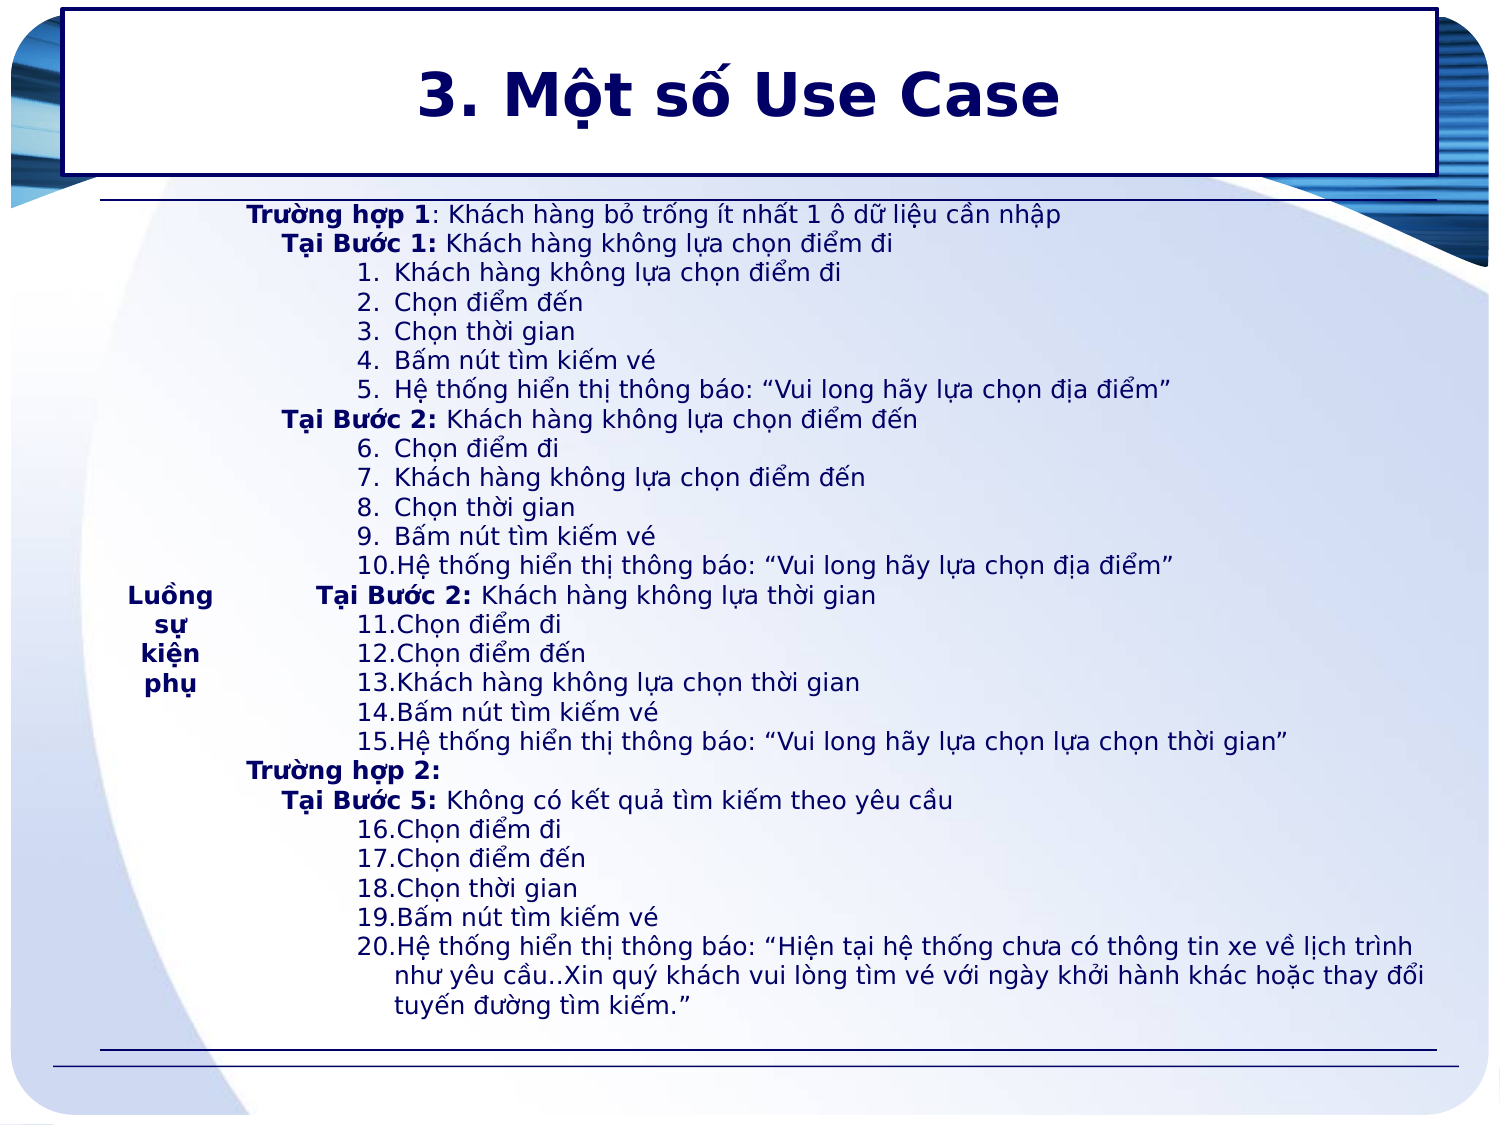

# 3. Một số Use Case
| Luồng sự kiện phụ | Trường hợp 1: Khách hàng bỏ trống ít nhất 1 ô dữ liệu cần nhập Tại Bước 1: Khách hàng không lựa chọn điểm đi Khách hàng không lựa chọn điểm đi Chọn điểm đến Chọn thời gian Bấm nút tìm kiếm vé Hệ thống hiển thị thông báo: “Vui long hãy lựa chọn địa điểm” Tại Bước 2: Khách hàng không lựa chọn điểm đến Chọn điểm đi Khách hàng không lựa chọn điểm đến Chọn thời gian Bấm nút tìm kiếm vé Hệ thống hiển thị thông báo: “Vui long hãy lựa chọn địa điểm” Tại Bước 2: Khách hàng không lựa thời gian Chọn điểm đi Chọn điểm đến Khách hàng không lựa chọn thời gian Bấm nút tìm kiếm vé Hệ thống hiển thị thông báo: “Vui long hãy lựa chọn lựa chọn thời gian” Trường hợp 2: Tại Bước 5: Không có kết quả tìm kiếm theo yêu cầu Chọn điểm đi Chọn điểm đến Chọn thời gian Bấm nút tìm kiếm vé Hệ thống hiển thị thông báo: “Hiện tại hệ thống chưa có thông tin xe về lịch trình như yêu cầu..Xin quý khách vui lòng tìm vé với ngày khởi hành khác hoặc thay đổi tuyến đường tìm kiếm.” |
| --- | --- |